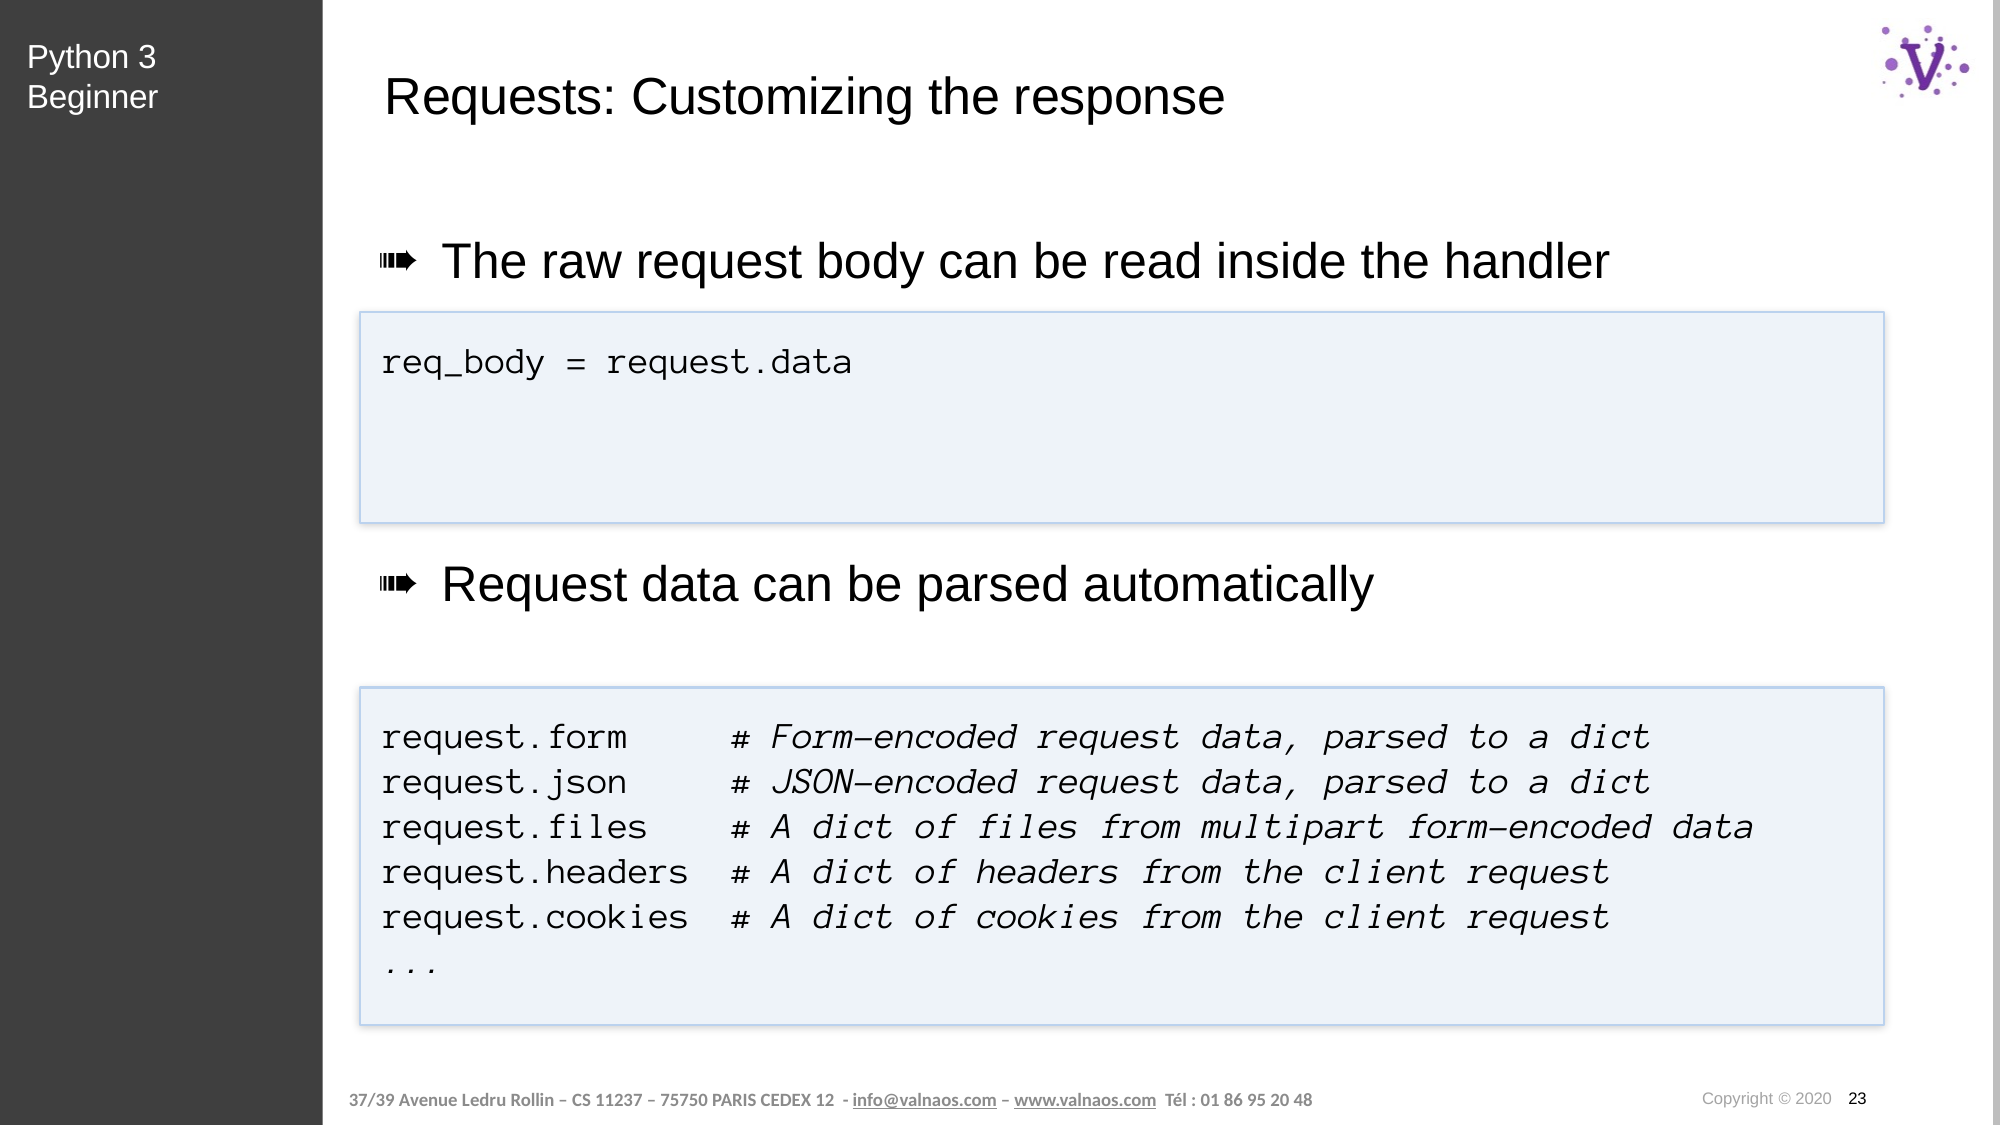

Python 3 Beginner
# Requests: Customizing the response
The raw request body can be read inside the handler
req_body = request.data
Request data can be parsed automatically
request.form     # Form-encoded request data, parsed to a dict
request.json     # JSON-encoded request data, parsed to a dict
request.files    # A dict of files from multipart form-encoded data
request.headers  # A dict of headers from the client request
request.cookies  # A dict of cookies from the client request
...
Copyright © 2020   23